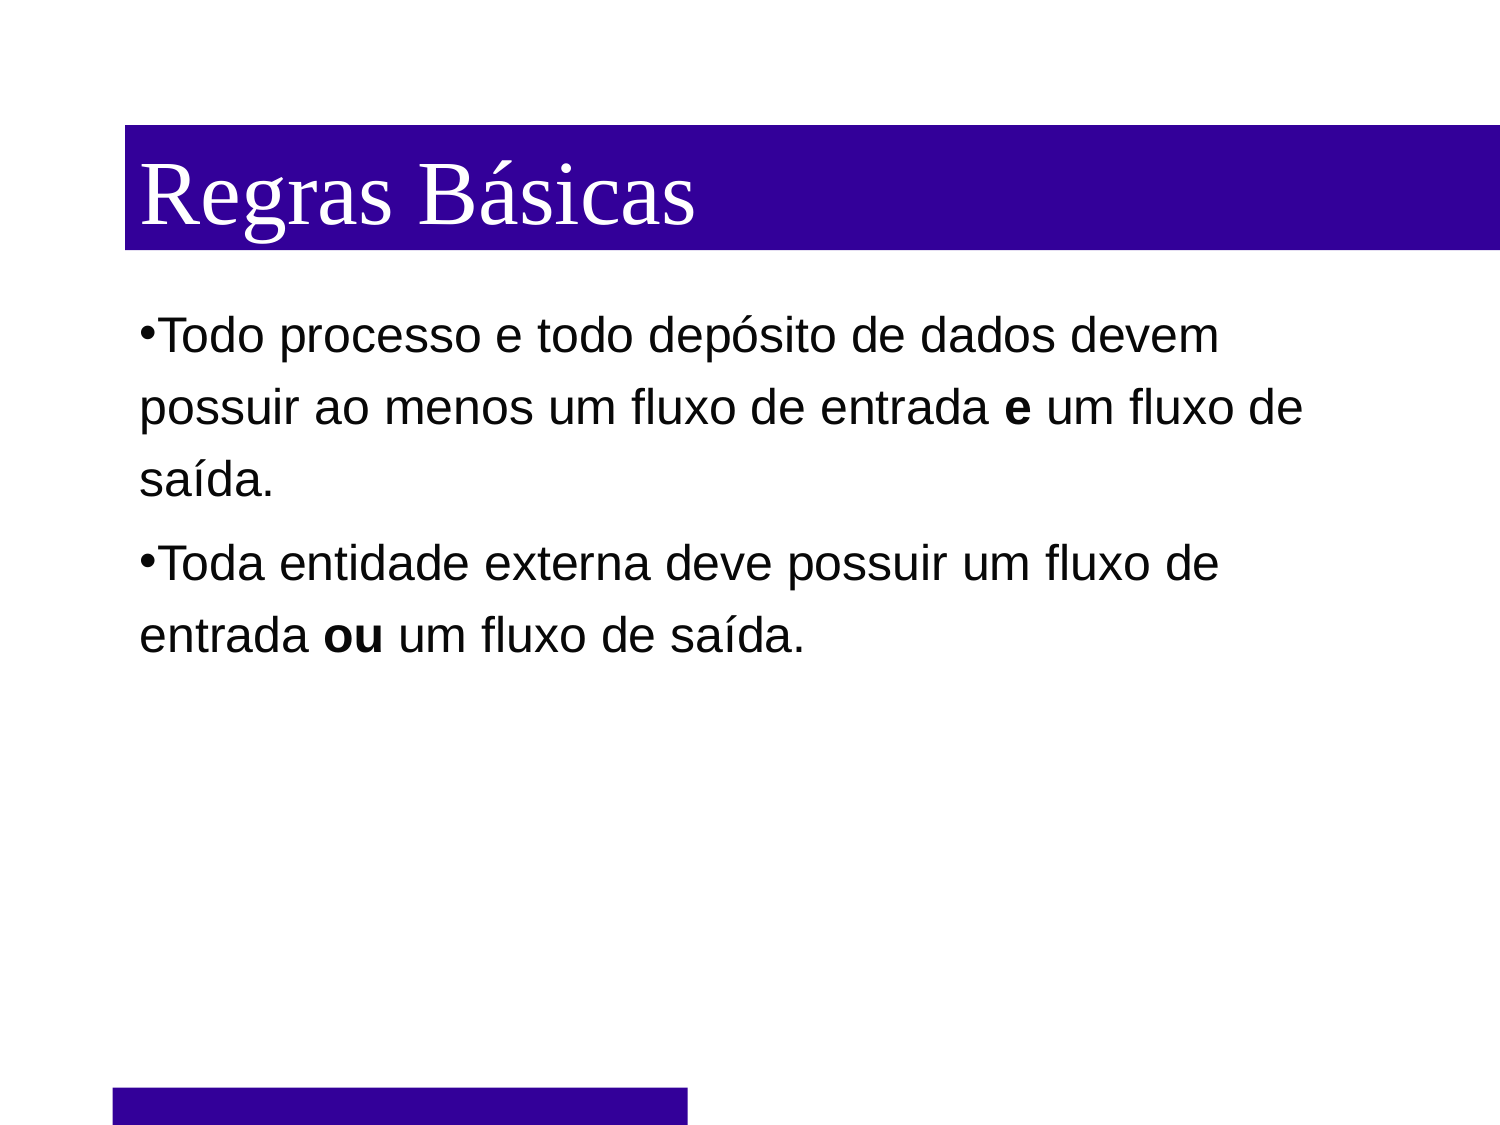

Regras Básicas
Todo processo e todo depósito de dados devem possuir ao menos um fluxo de entrada e um fluxo de saída.
Toda entidade externa deve possuir um fluxo de entrada ou um fluxo de saída.